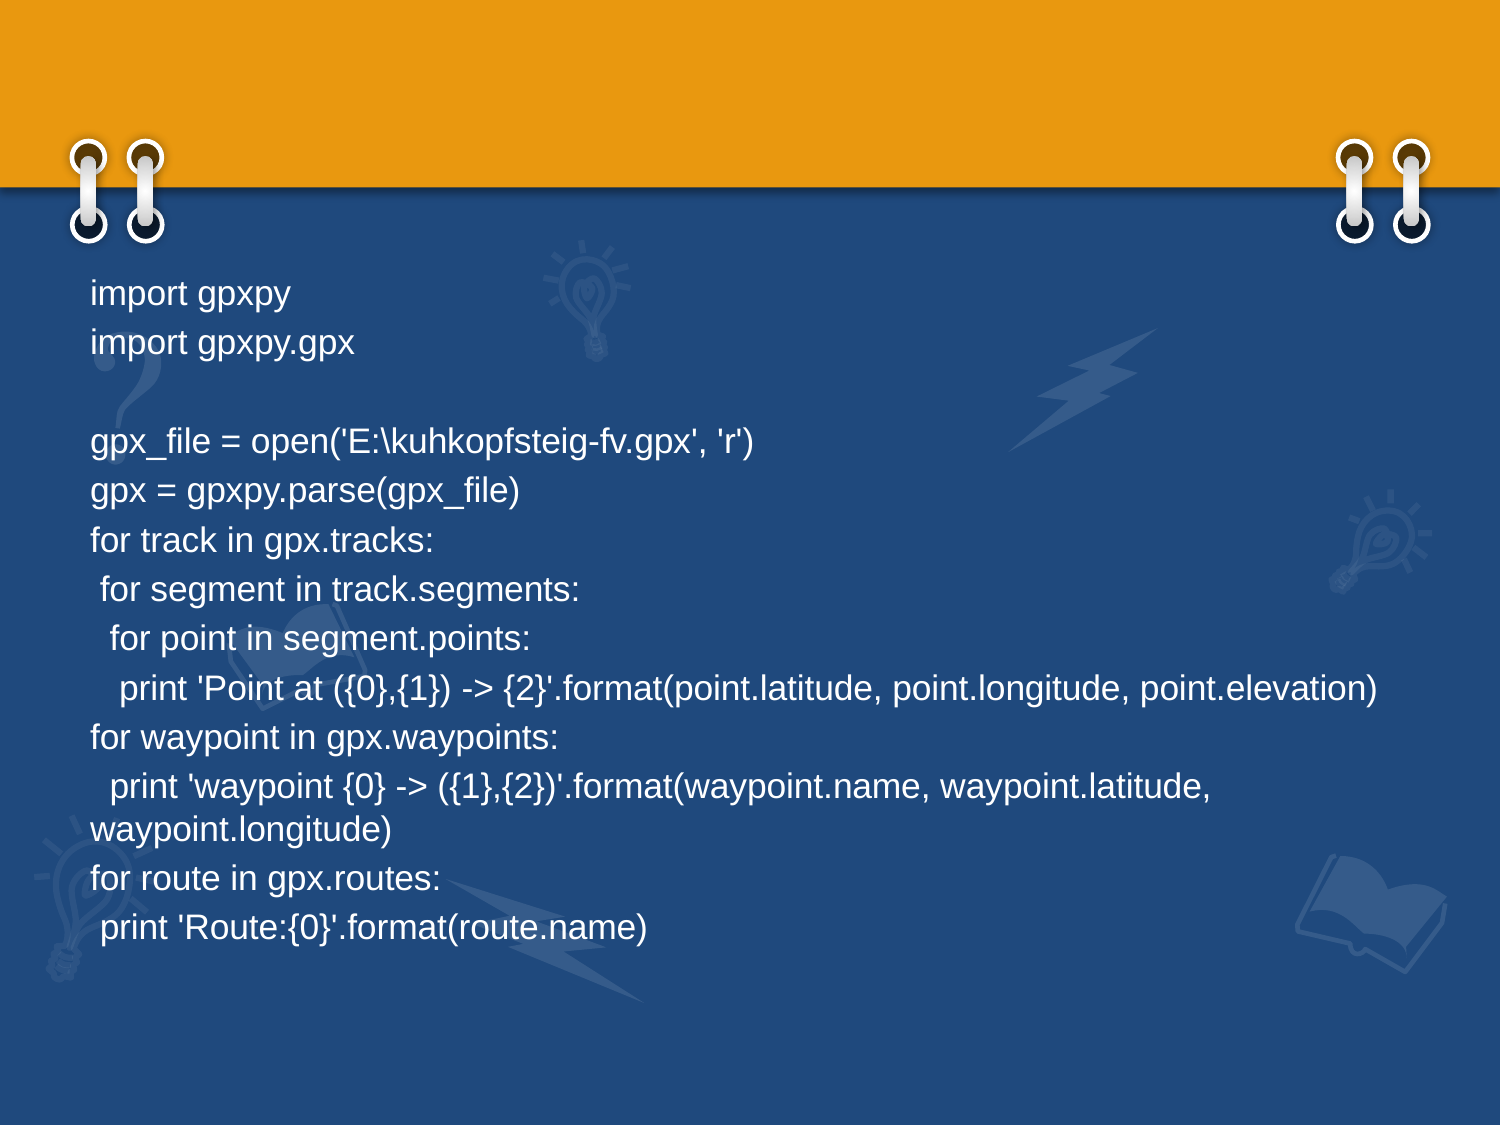

#
import gpxpy
import gpxpy.gpx

gpx_file = open('E:\kuhkopfsteig-fv.gpx', 'r')
gpx = gpxpy.parse(gpx_file)
for track in gpx.tracks:
 for segment in track.segments:
  for point in segment.points:
   print 'Point at ({0},{1}) -> {2}'.format(point.latitude, point.longitude, point.elevation)
for waypoint in gpx.waypoints:
  print 'waypoint {0} -> ({1},{2})'.format(waypoint.name, waypoint.latitude, waypoint.longitude)
for route in gpx.routes:
 print 'Route:{0}'.format(route.name)